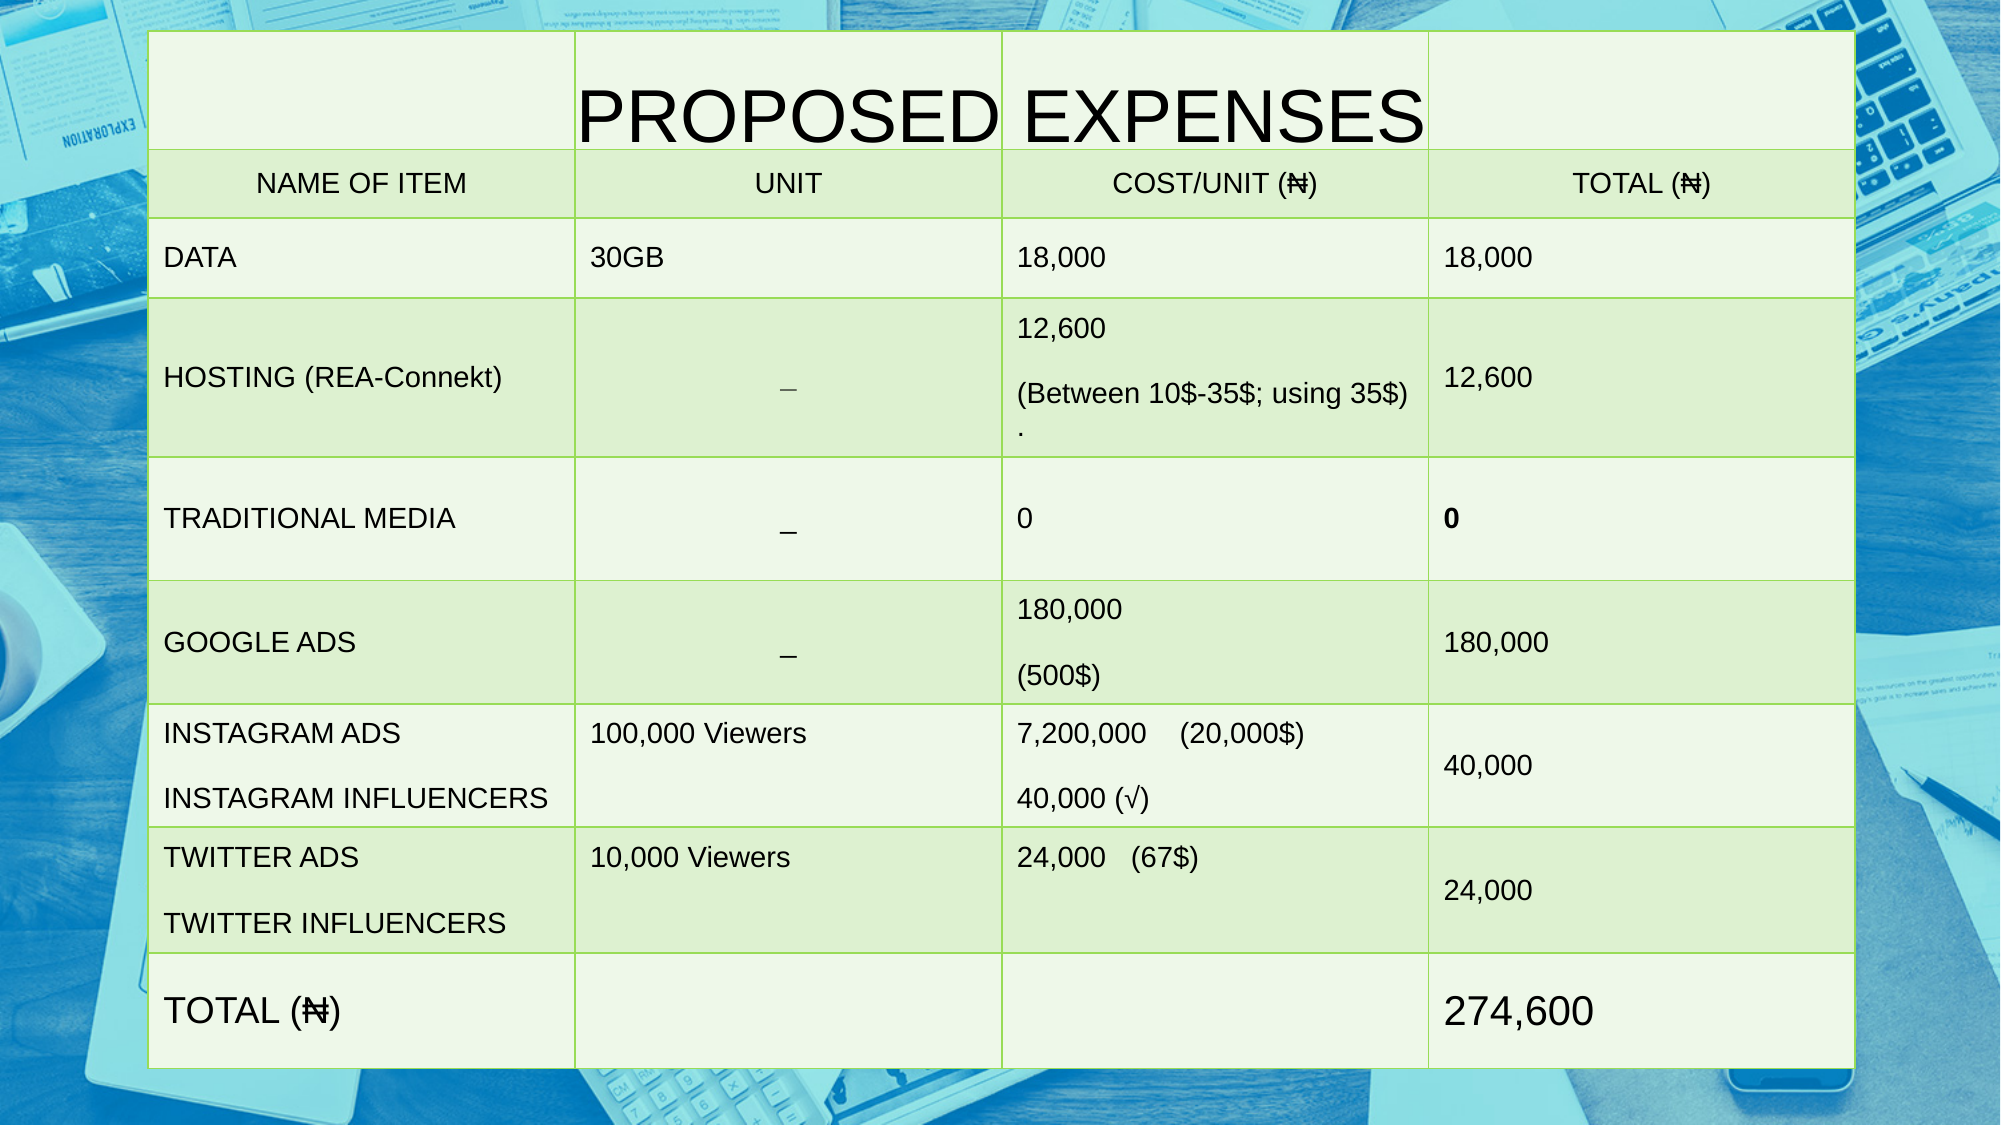

|  |  |  |  |
| --- | --- | --- | --- |
| NAME OF ITEM | UNIT | COST/UNIT (₦) | TOTAL (₦) |
| DATA | 30GB | 18,000 | 18,000 |
| HOSTING (REA-Connekt) | \_ | 12,600 (Between 10$-35$; using 35$) . | 12,600 |
| TRADITIONAL MEDIA | \_ | 0 | 0 |
| GOOGLE ADS | \_ | 180,000 (500$) | 180,000 |
| INSTAGRAM ADS INSTAGRAM INFLUENCERS | 100,000 Viewers | 7,200,000 (20,000$) 40,000 (√) | 40,000 |
| TWITTER ADS TWITTER INFLUENCERS | 10,000 Viewers | 24,000 (67$) | 24,000 |
| TOTAL (₦) |  |  | 274,600 |
PROPOSED EXPENSES